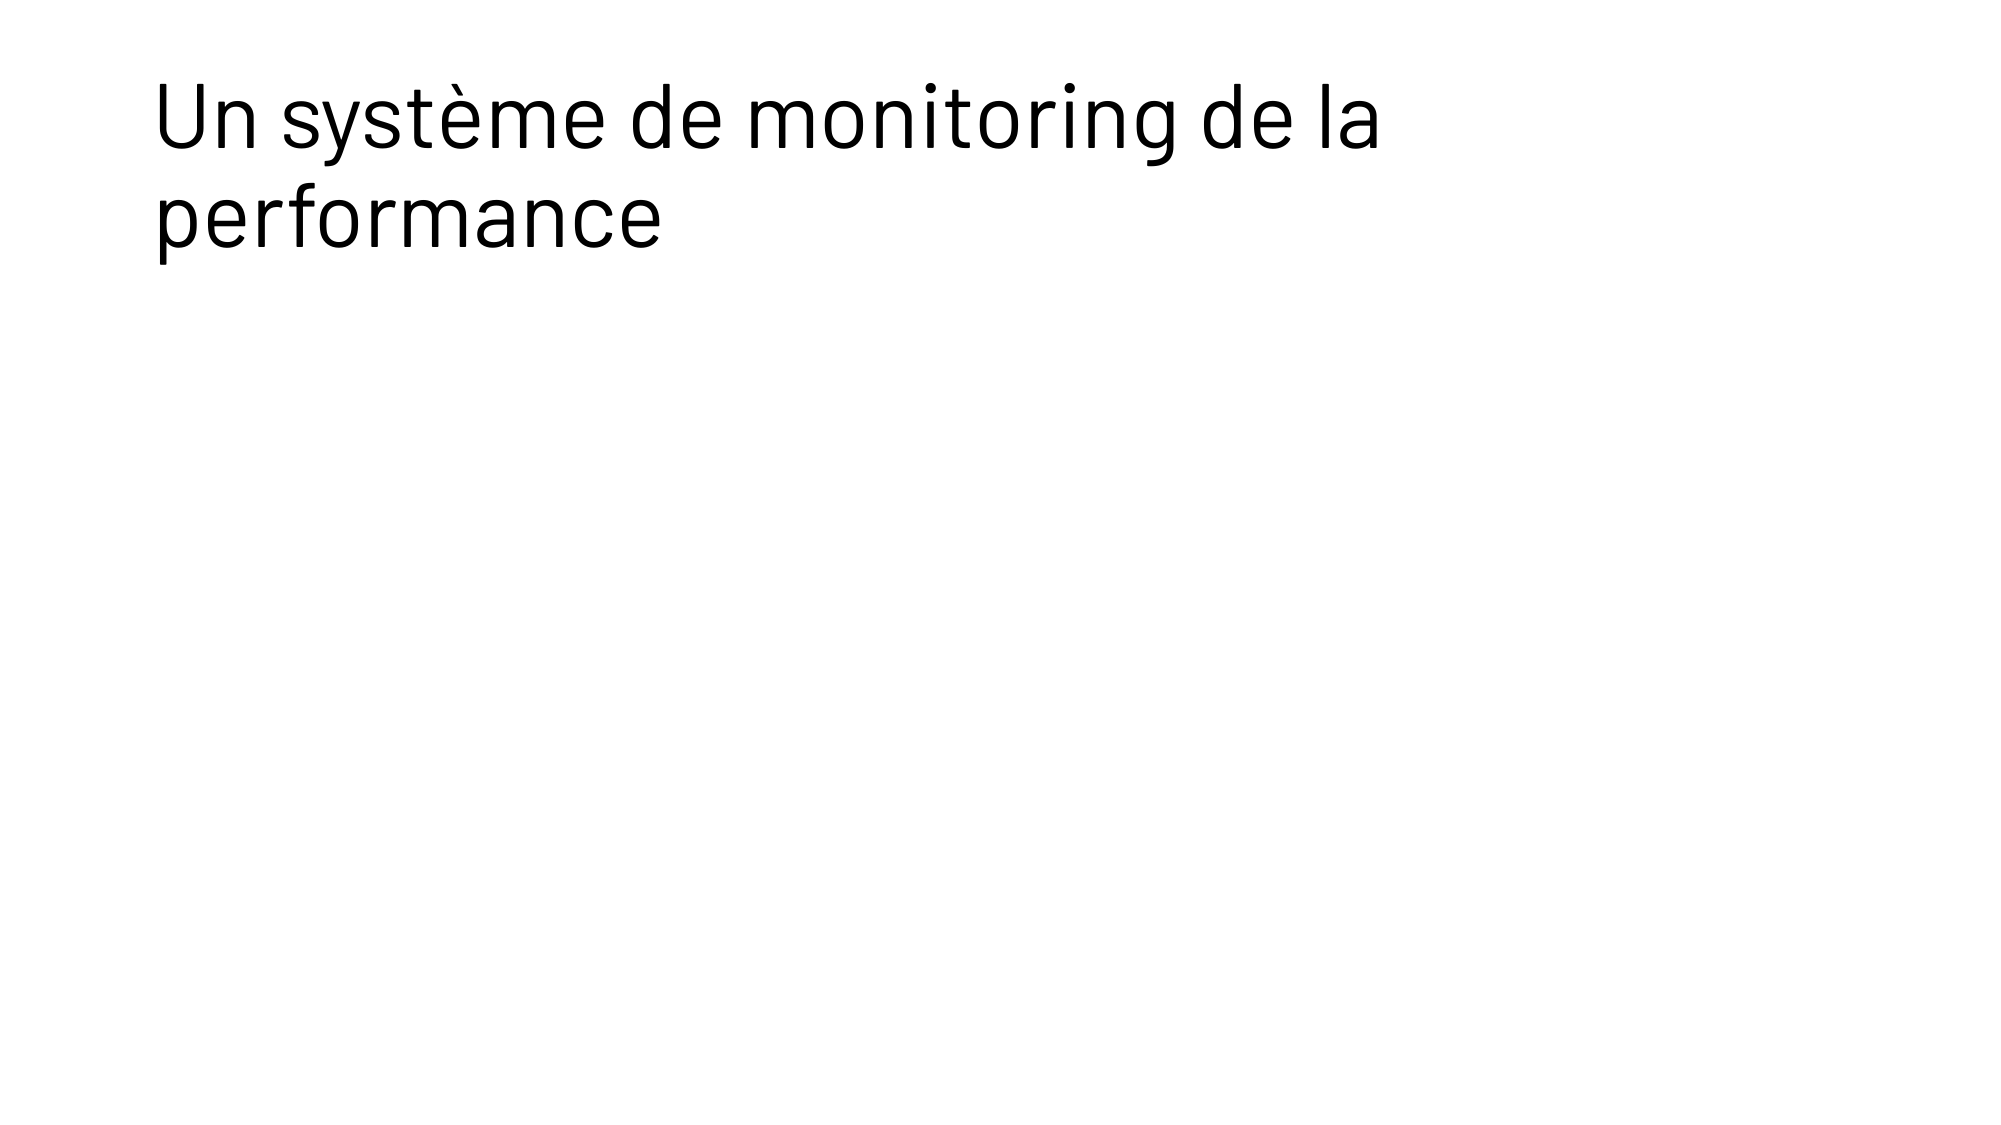

# Un système de monitoring de la performance